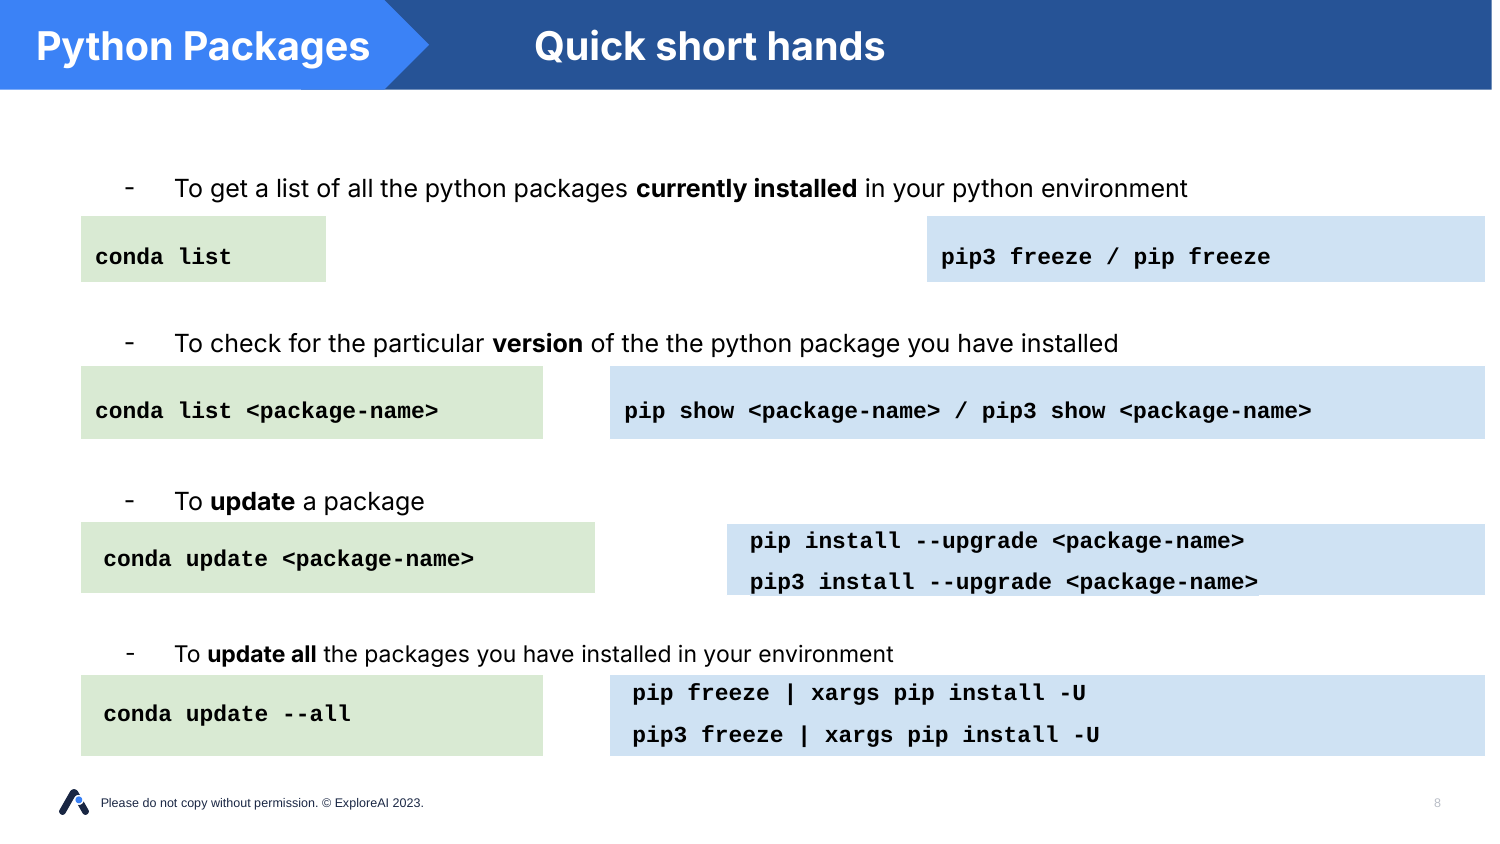

Quick short hands

Python Packages
To get a list of all the python packages currently installed in your python environment
conda list
pip3 freeze / pip freeze
To check for the particular version of the the python package you have installed
conda list <package-name>
pip show <package-name> / pip3 show <package-name>
To update a package

conda update <package-name>

pip install --upgrade <package-name>
pip3 install --upgrade <package-name>

To update all the packages you have installed in your environment

conda update --all

pip freeze | xargs pip install -U
pip3 freeze | xargs pip install -U